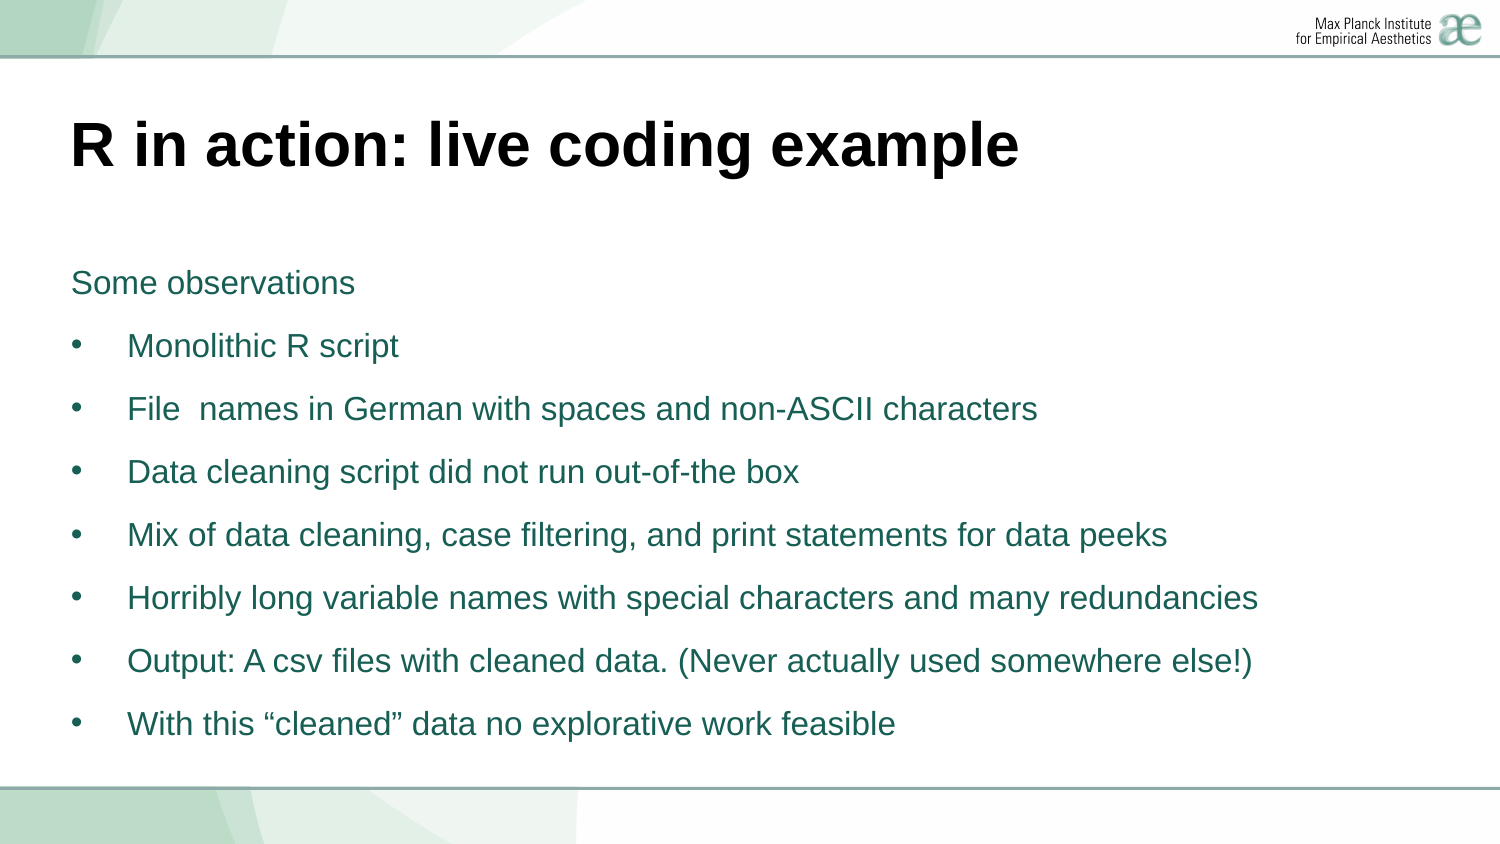

# R in action: live coding example
Some observations
Monolithic R script
File  names in German with spaces and non-ASCII characters
Data cleaning script did not run out-of-the box
Mix of data cleaning, case filtering, and print statements for data peeks
Horribly long variable names with special characters and many redundancies
Output: A csv files with cleaned data. (Never actually used somewhere else!)
With this “cleaned” data no explorative work feasible